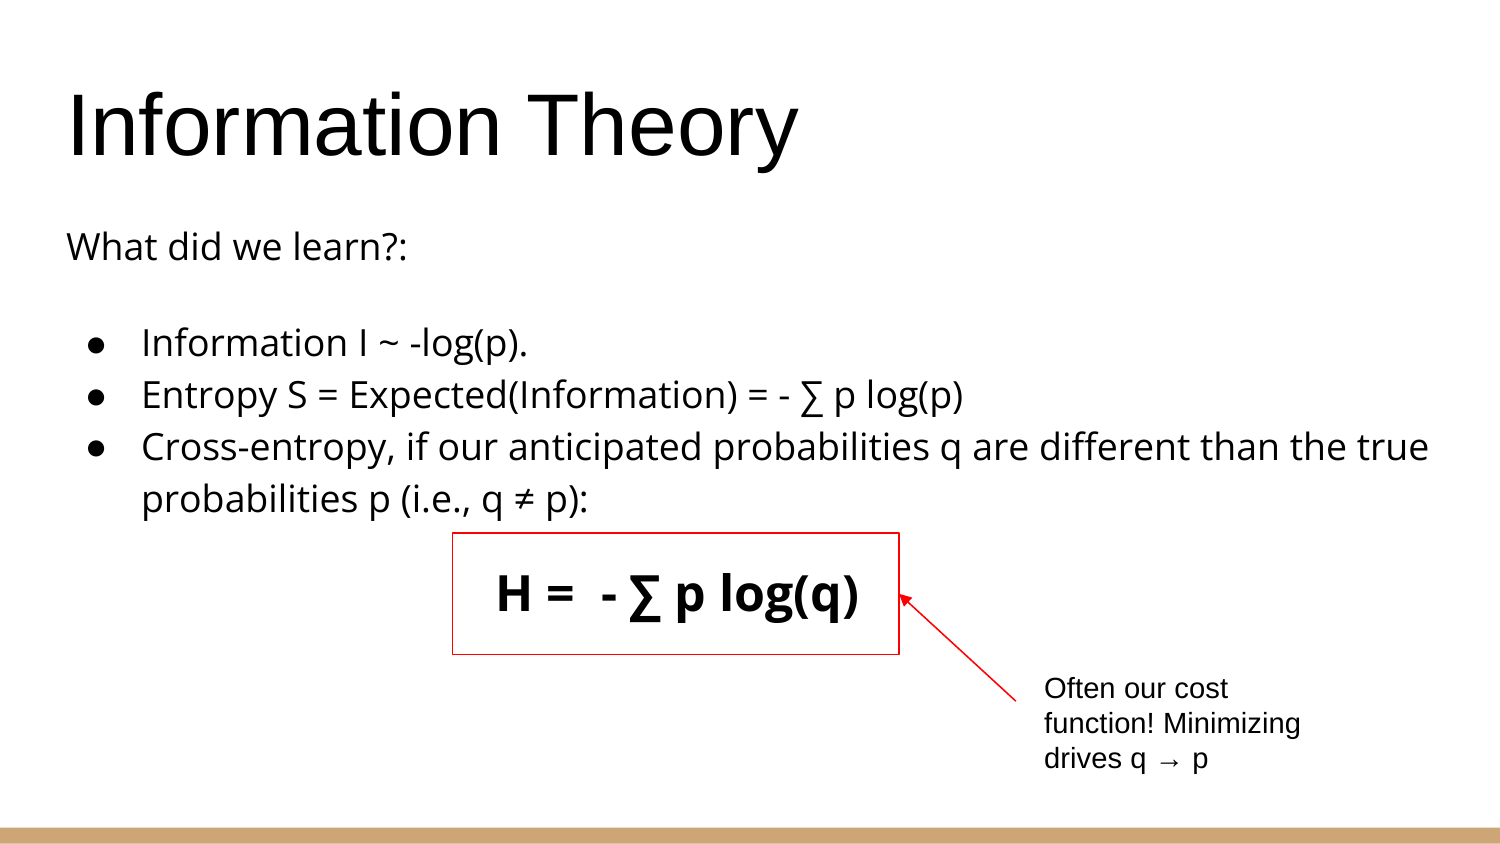

# Information Theory
What did we learn?:
Information I ~ -log(p).
Entropy S = Expected(Information) = - ∑ p log(p)
Cross-entropy, if our anticipated probabilities q are different than the true probabilities p (i.e., q ≠ p):
                                            H =  - ∑ p log(q)

Often our cost function! Minimizing drives q → p